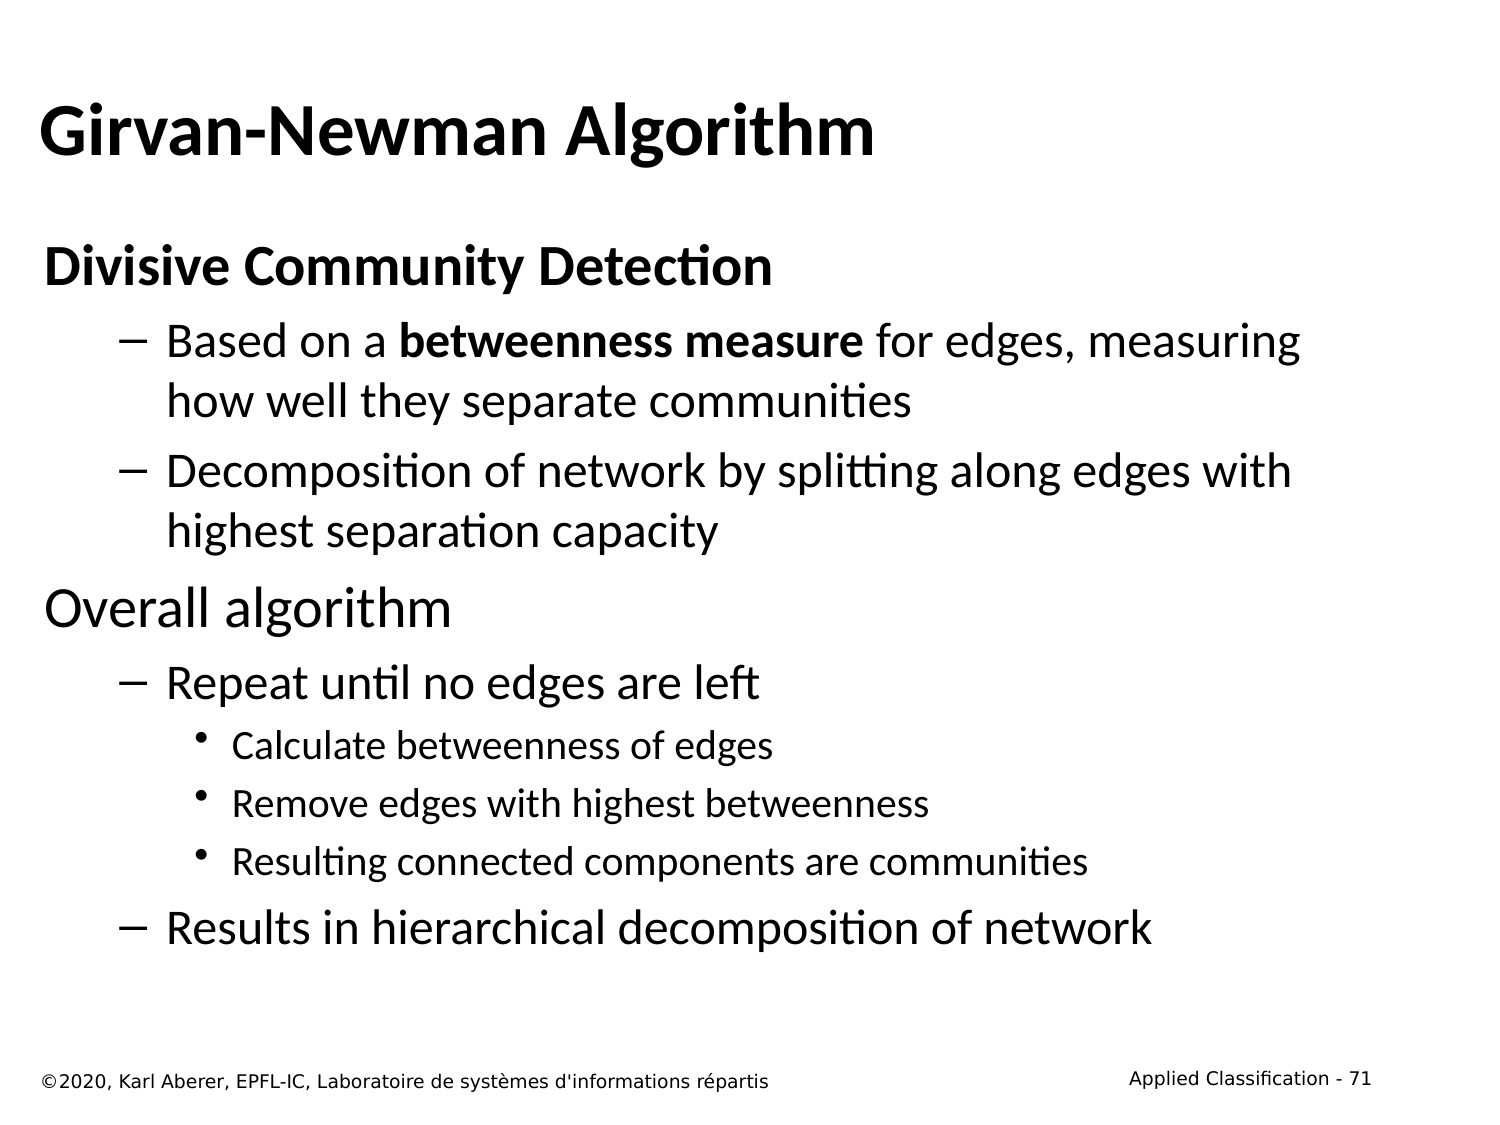

# Girvan-Newman Algorithm
Divisive Community Detection
Based on a betweenness measure for edges, measuring how well they separate communities
Decomposition of network by splitting along edges with highest separation capacity
Overall algorithm
Repeat until no edges are left
Calculate betweenness of edges
Remove edges with highest betweenness
Resulting connected components are communities
Results in hierarchical decomposition of network

©2020, Karl Aberer, EPFL-IC, Laboratoire de systèmes d'informations répartis